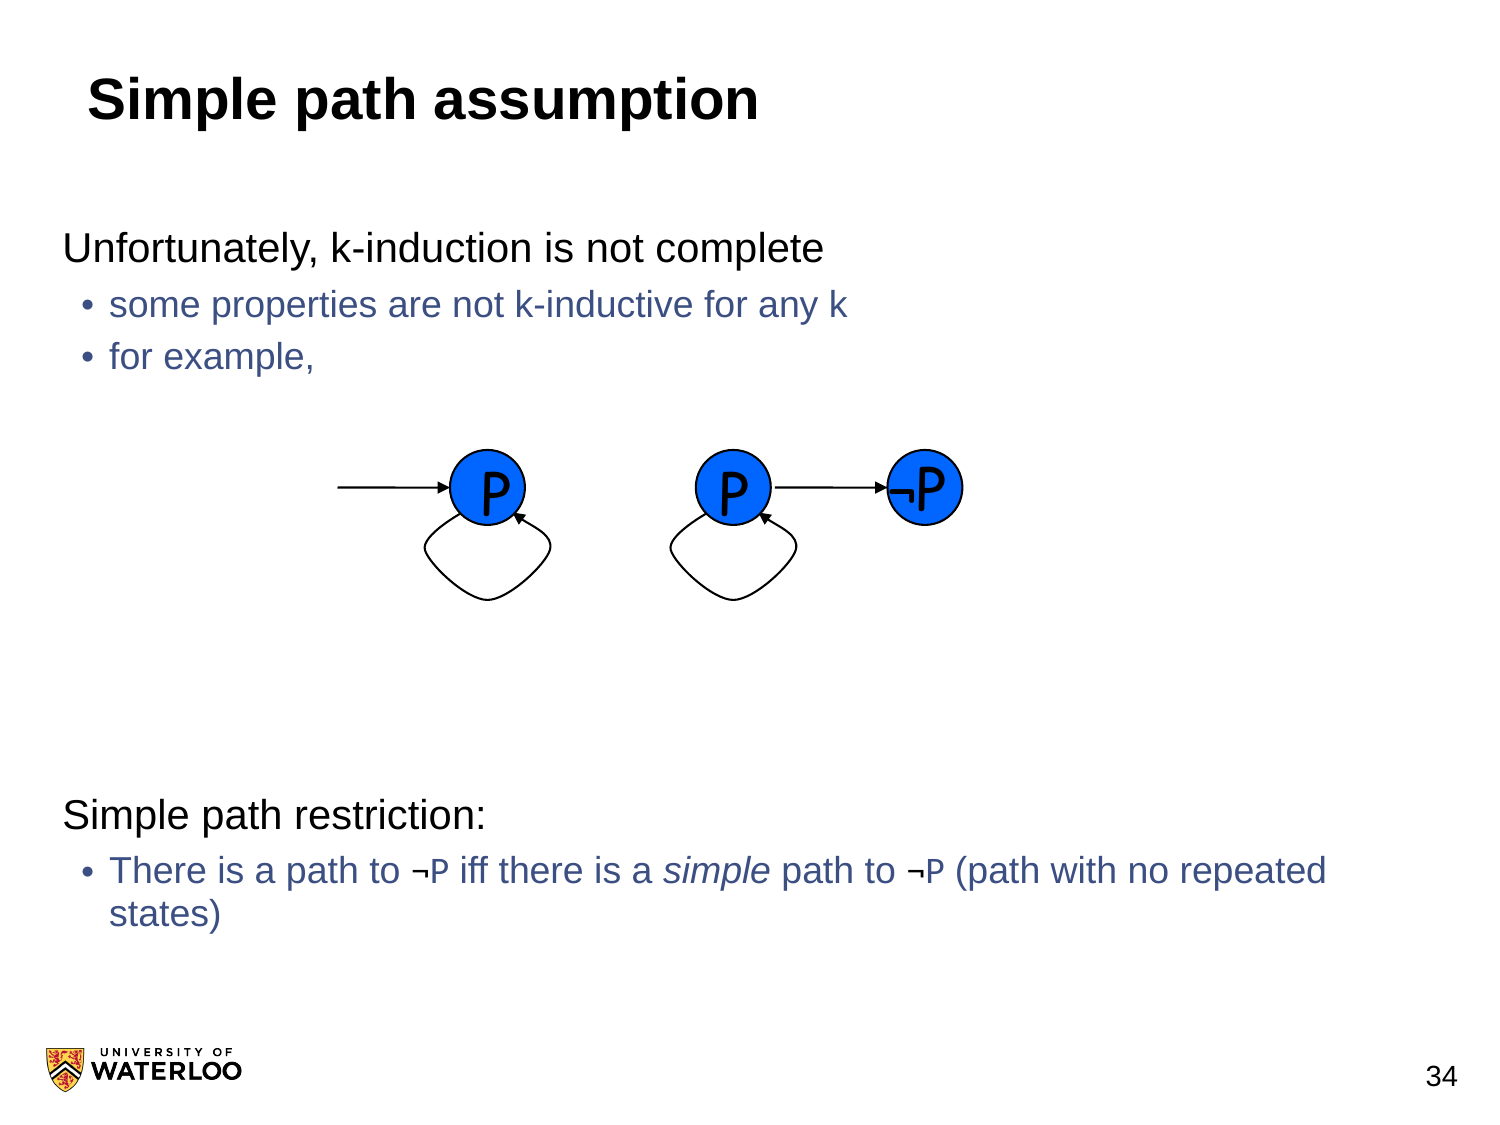

# Simple path assumption
Unfortunately, k-induction is not complete
some properties are not k-inductive for any k
for example,

Simple path restriction:
There is a path to ¬P iff there is a simple path to ¬P (path with no repeated states)
¬P

P

P